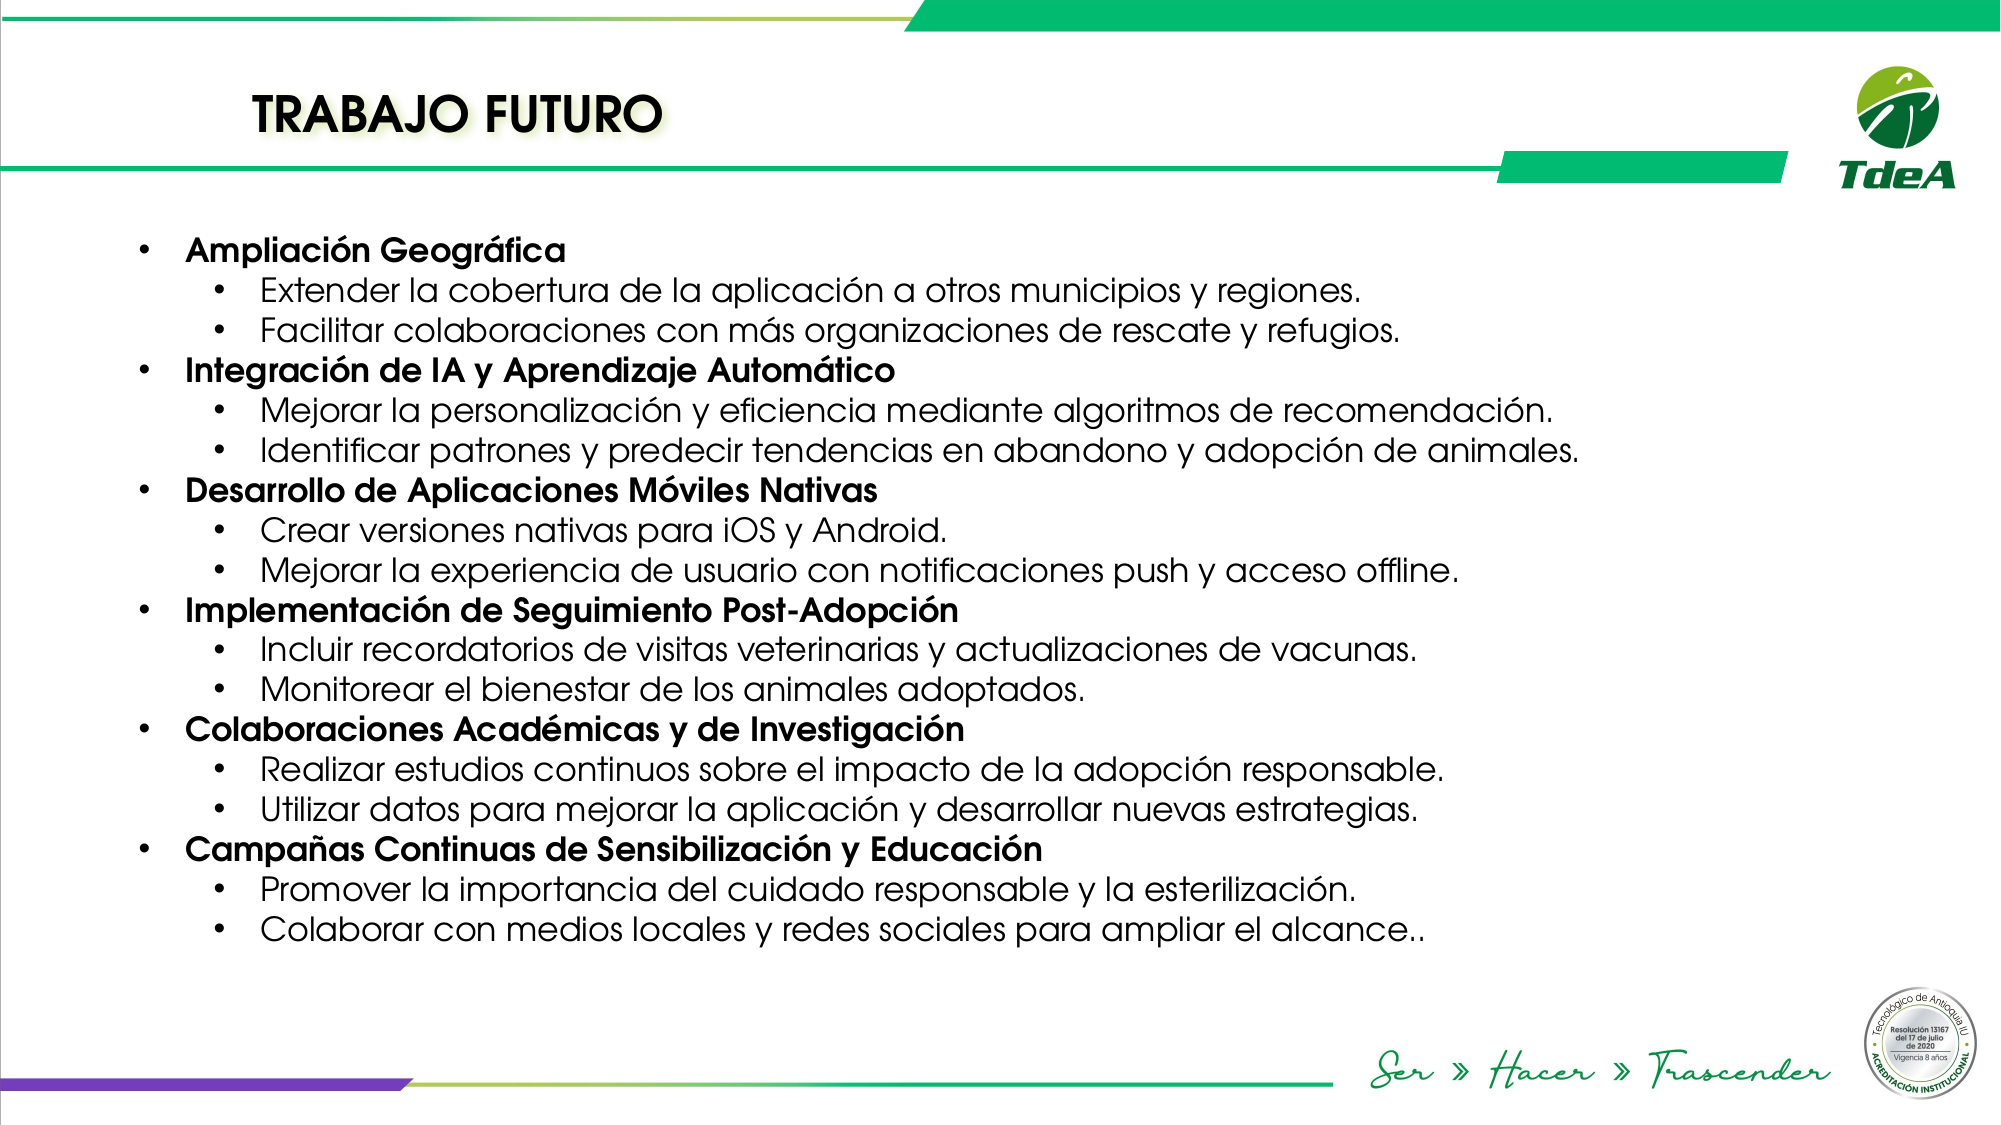

Presentación
TRABAJO FUTURO​​​

Ampliación Geográfica
Extender la cobertura de la aplicación a otros municipios y regiones.
Facilitar colaboraciones con más organizaciones de rescate y refugios.
Integración de IA y Aprendizaje Automático
Mejorar la personalización y eficiencia mediante algoritmos de recomendación.
Identificar patrones y predecir tendencias en abandono y adopción de animales.
Desarrollo de Aplicaciones Móviles Nativas
Crear versiones nativas para iOS y Android.
Mejorar la experiencia de usuario con notificaciones push y acceso offline.
Implementación de Seguimiento Post-Adopción
Incluir recordatorios de visitas veterinarias y actualizaciones de vacunas.
Monitorear el bienestar de los animales adoptados.
Colaboraciones Académicas y de Investigación
Realizar estudios continuos sobre el impacto de la adopción responsable.
Utilizar datos para mejorar la aplicación y desarrollar nuevas estrategias.
Campañas Continuas de Sensibilización y Educación
Promover la importancia del cuidado responsable y la esterilización.
Colaborar con medios locales y redes sociales para ampliar el alcance..